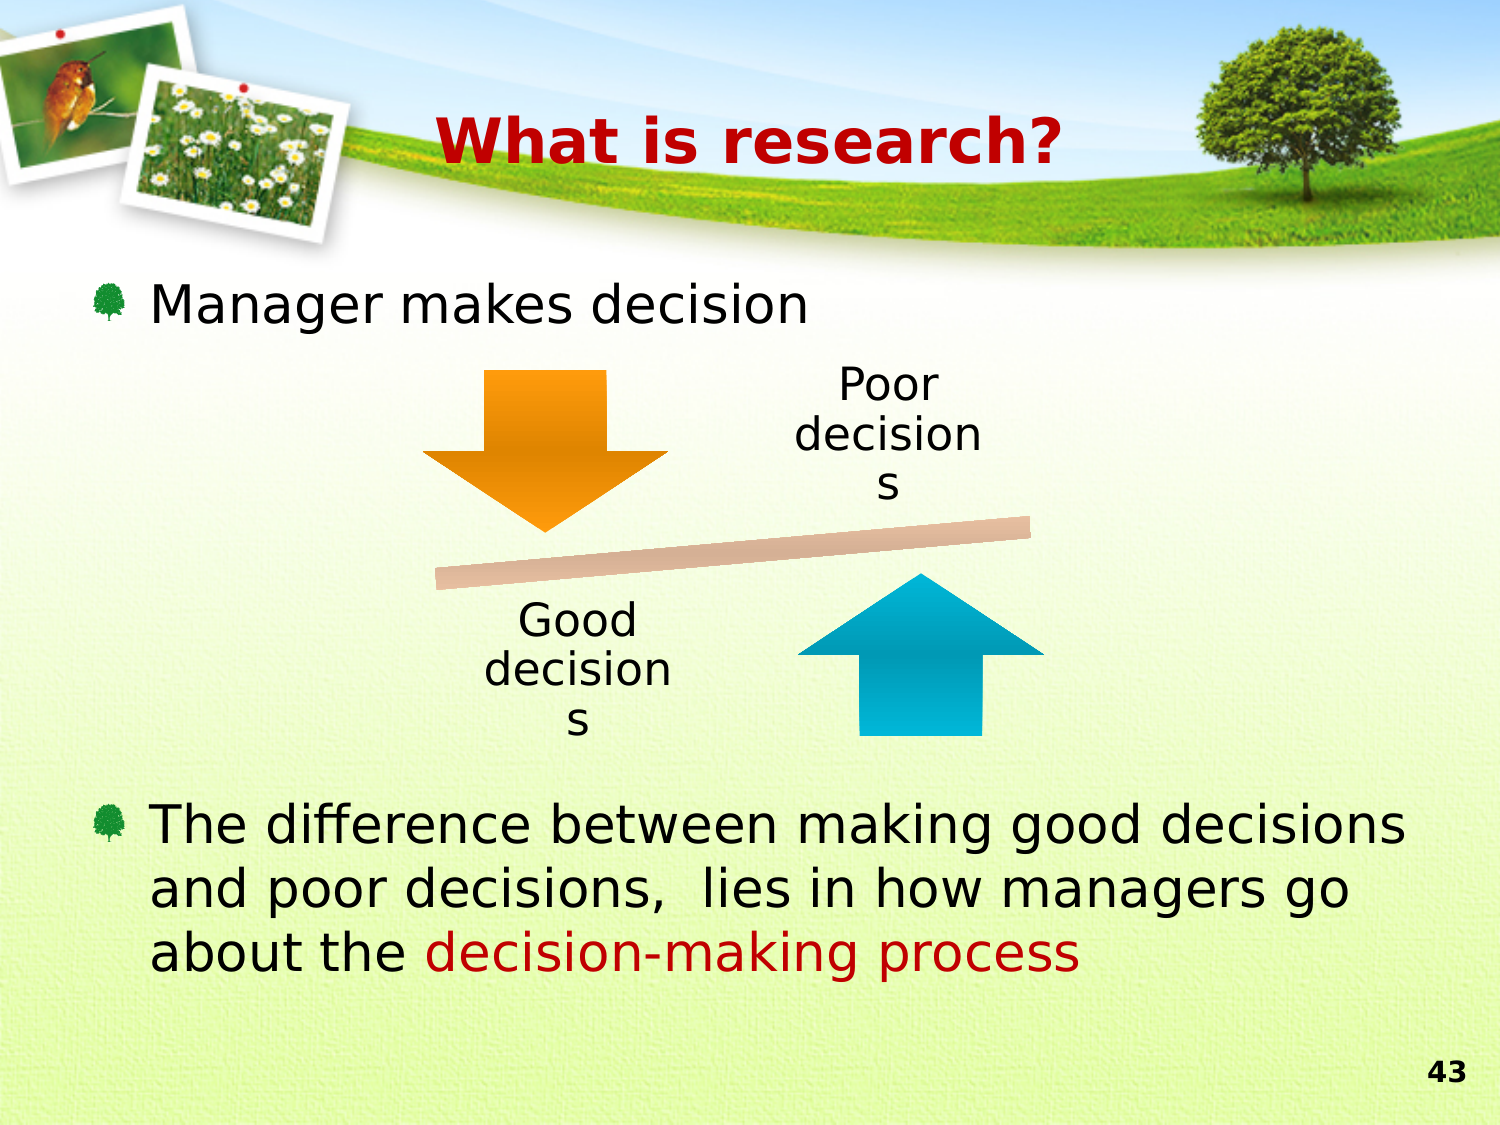

# What is research?
Manager makes decision

The difference between making good decisions and poor decisions,  lies in how managers go about the decision-making process
Poor decisions
Good decisions
43